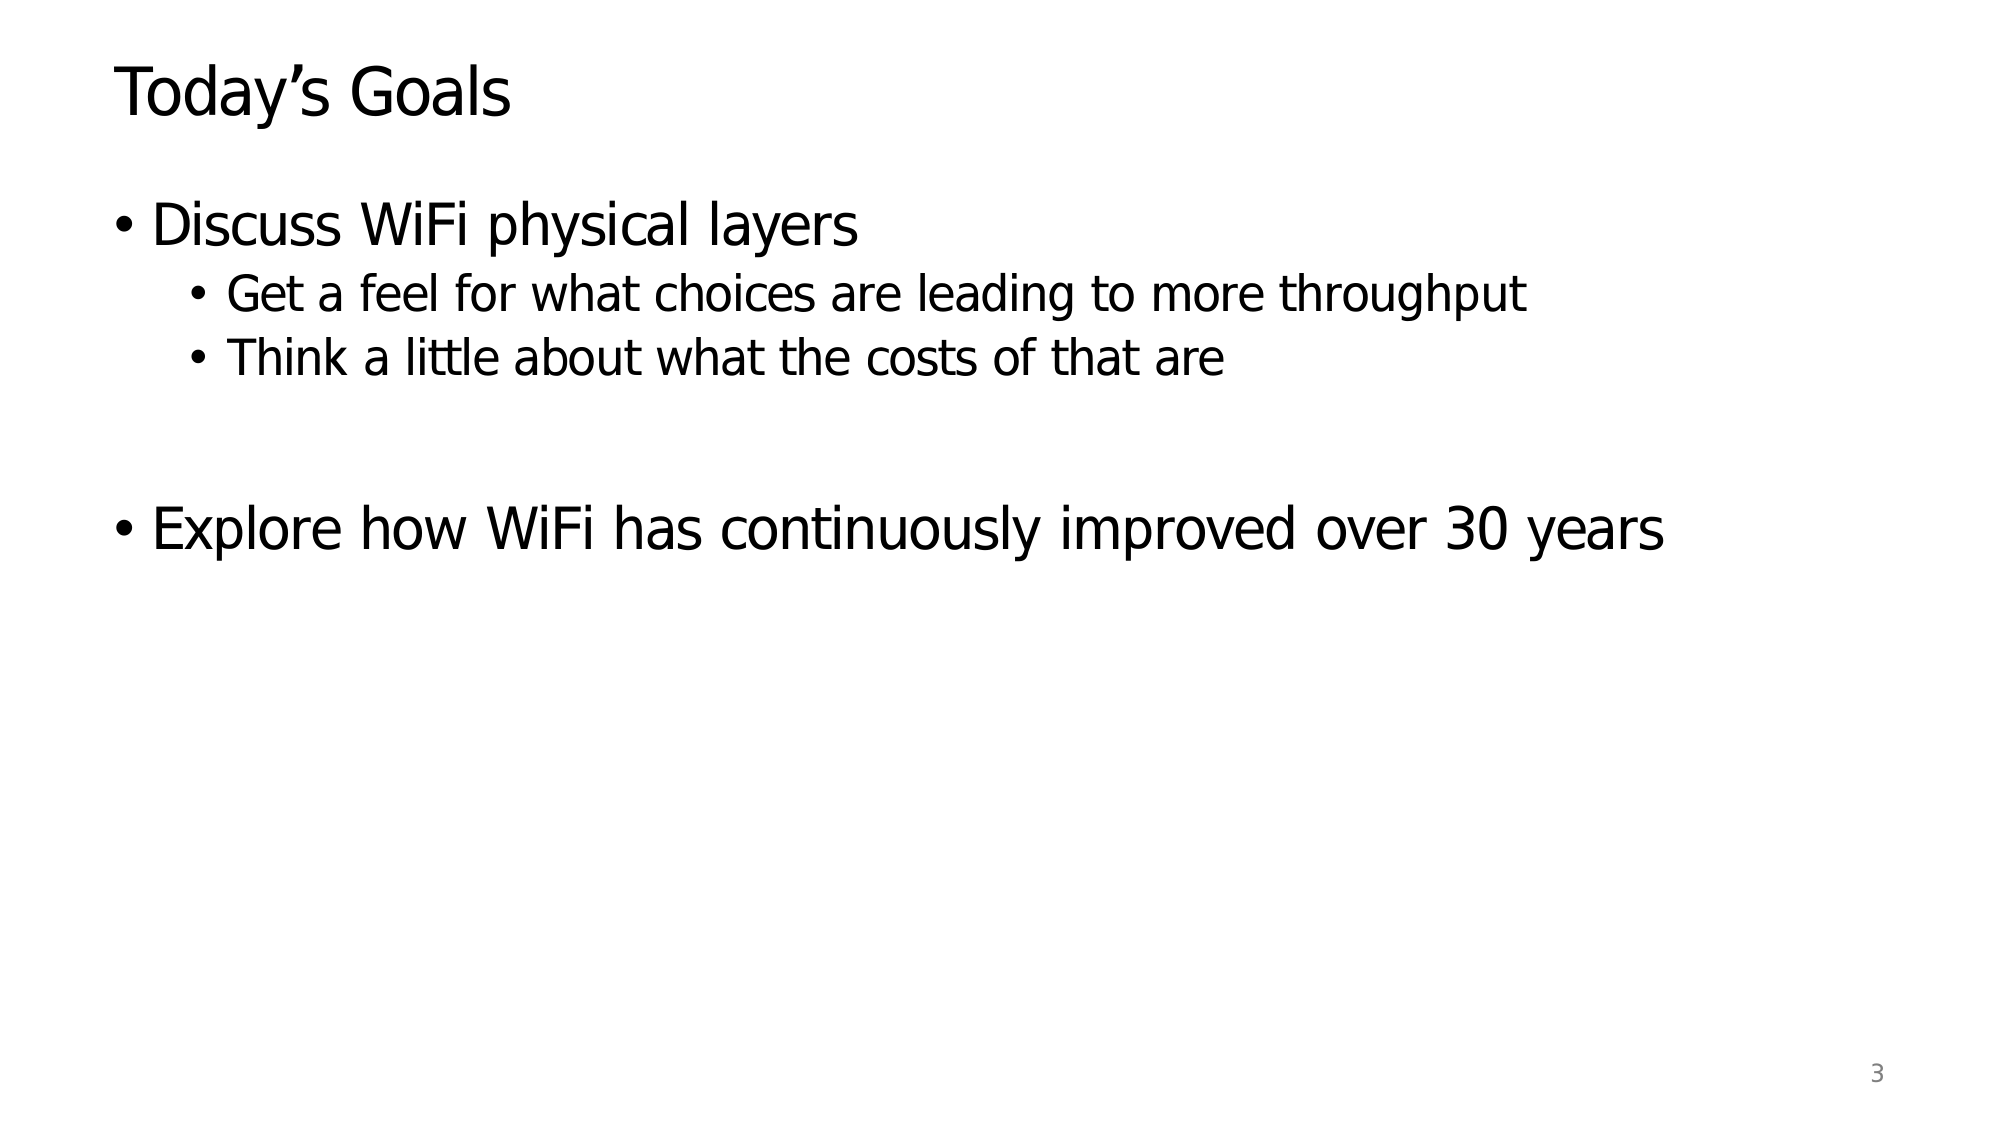

# Today’s Goals
Discuss WiFi physical layers
Get a feel for what choices are leading to more throughput
Think a little about what the costs of that are

Explore how WiFi has continuously improved over 30 years
3